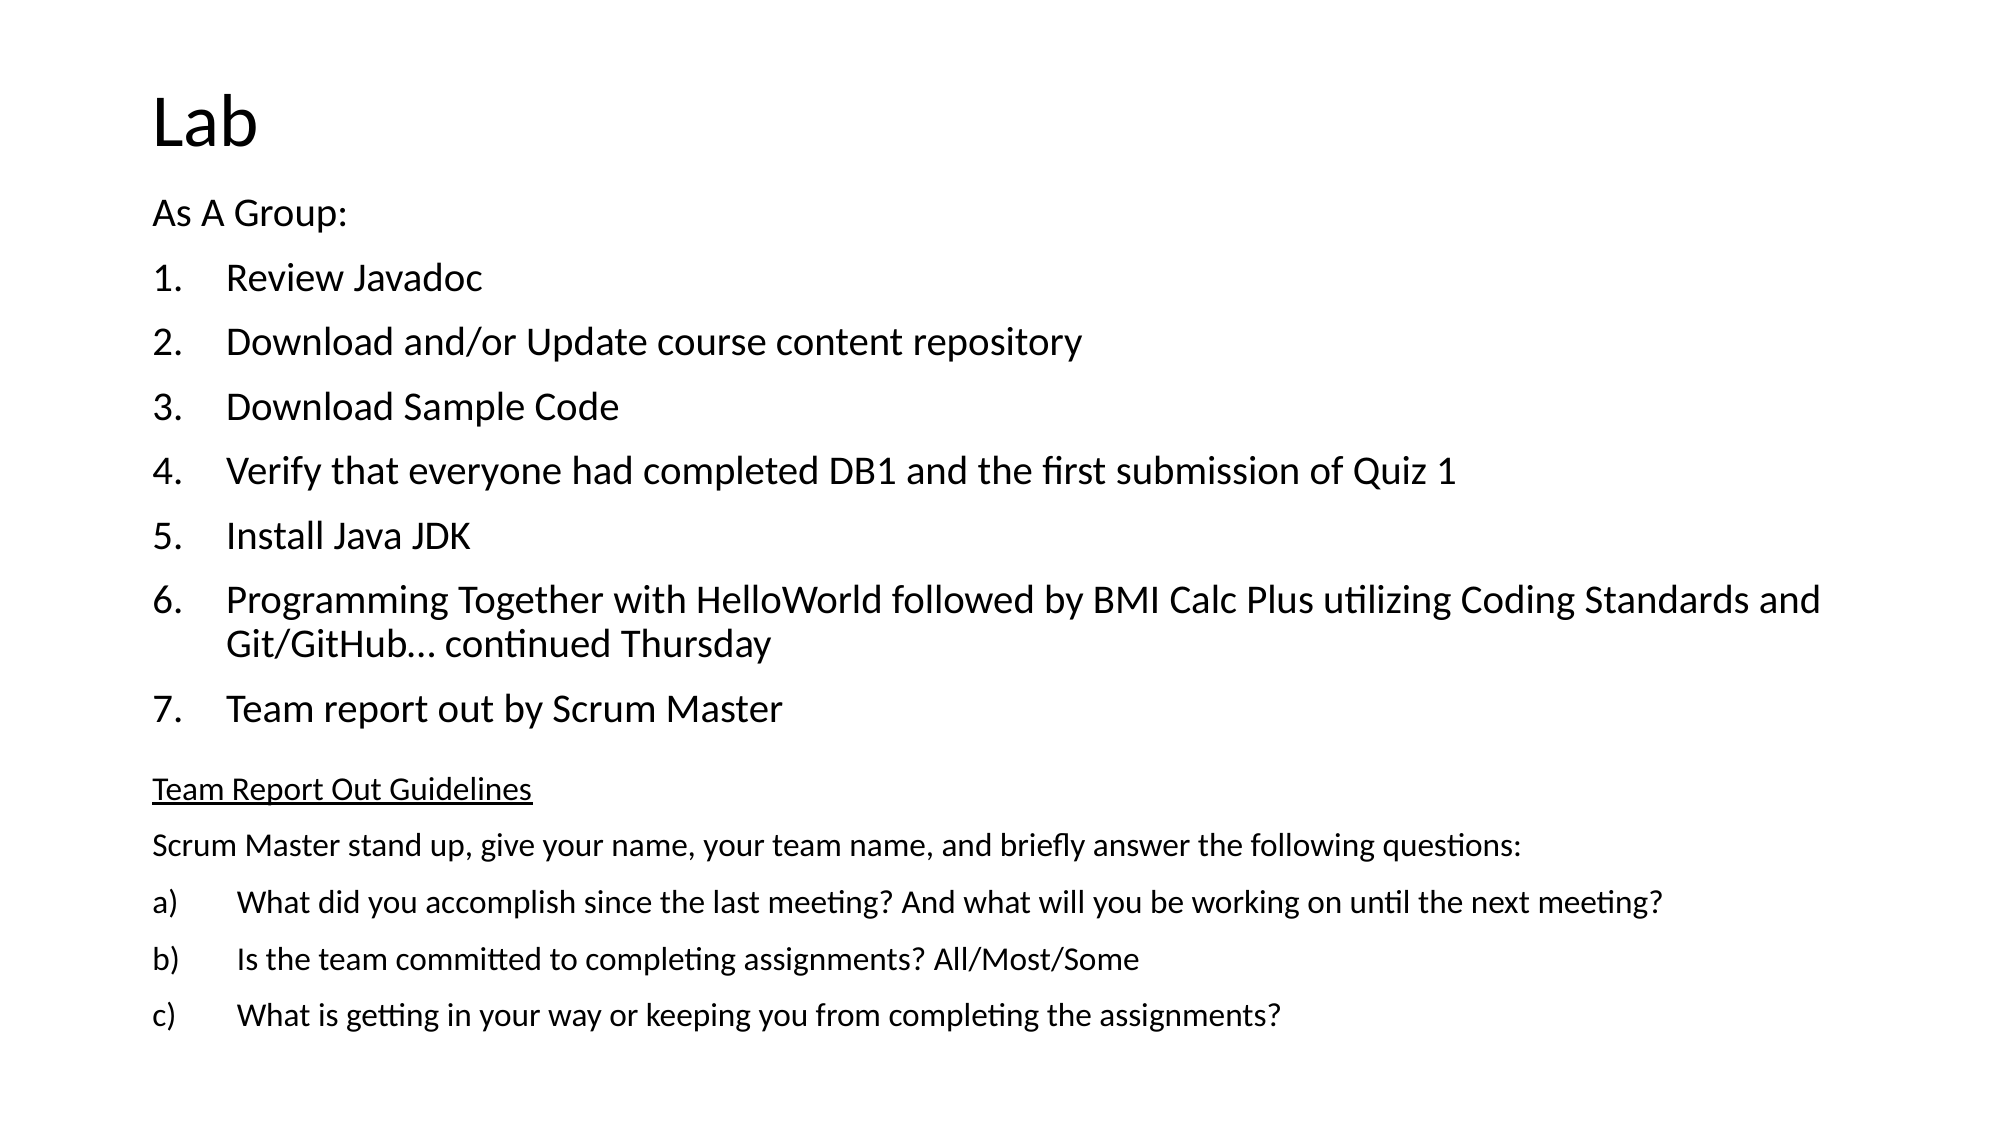

# Lab
As A Group:
Review Javadoc
Download and/or Update course content repository
Download Sample Code
Verify that everyone had completed DB1 and the first submission of Quiz 1
Install Java JDK
Programming Together with HelloWorld followed by BMI Calc Plus utilizing Coding Standards and Git/GitHub… continued Thursday
Team report out by Scrum Master

Team Report Out Guidelines
Scrum Master stand up, give your name, your team name, and briefly answer the following questions:
What did you accomplish since the last meeting? And what will you be working on until the next meeting?
Is the team committed to completing assignments? All/Most/Some
What is getting in your way or keeping you from completing the assignments?